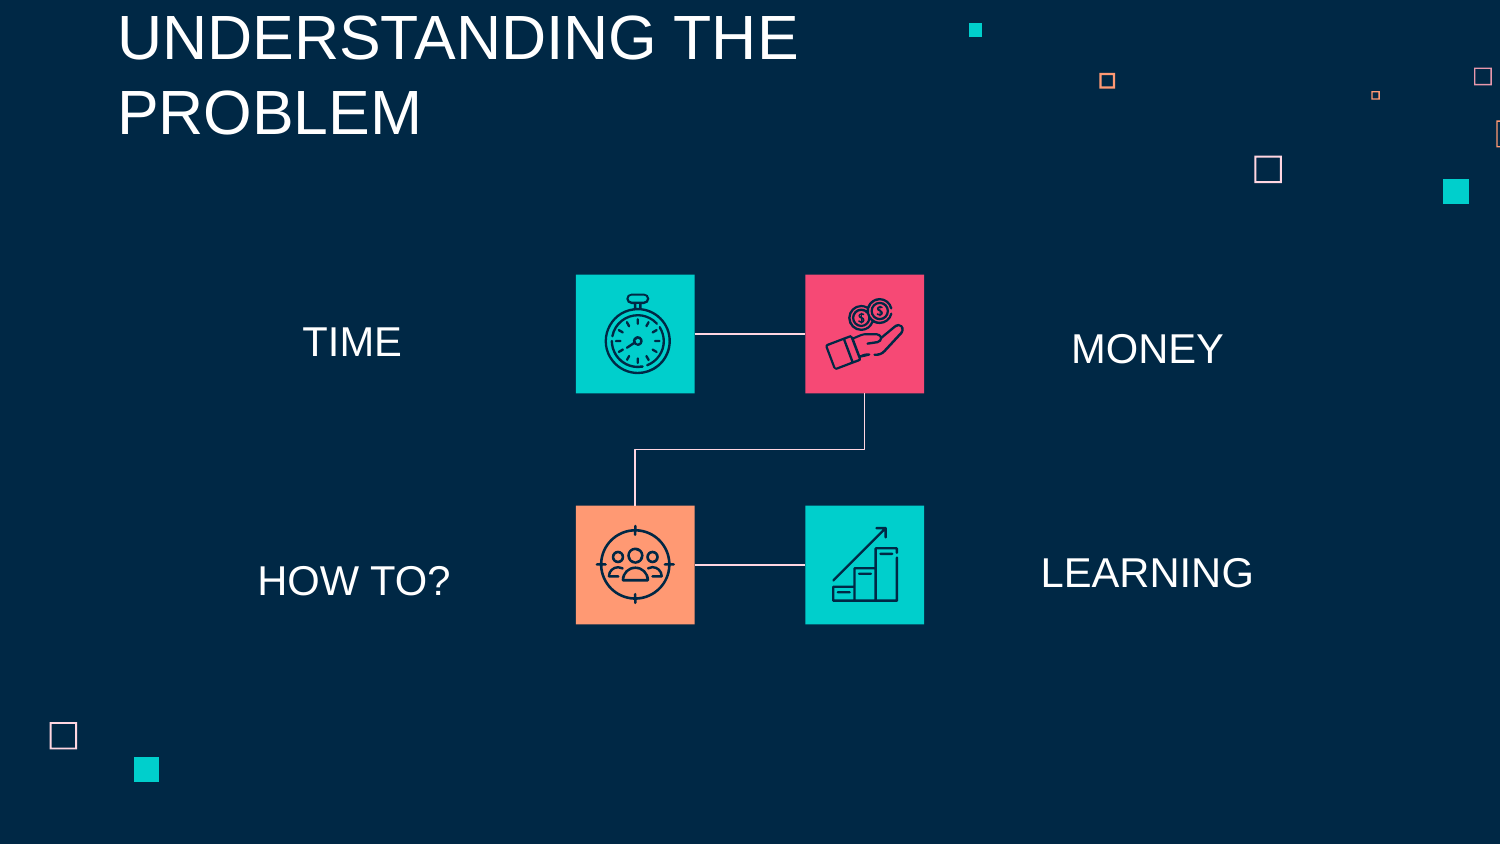

UNDERSTANDING THE PROBLEM
# TIME

MONEY

LEARNING

HOW TO?